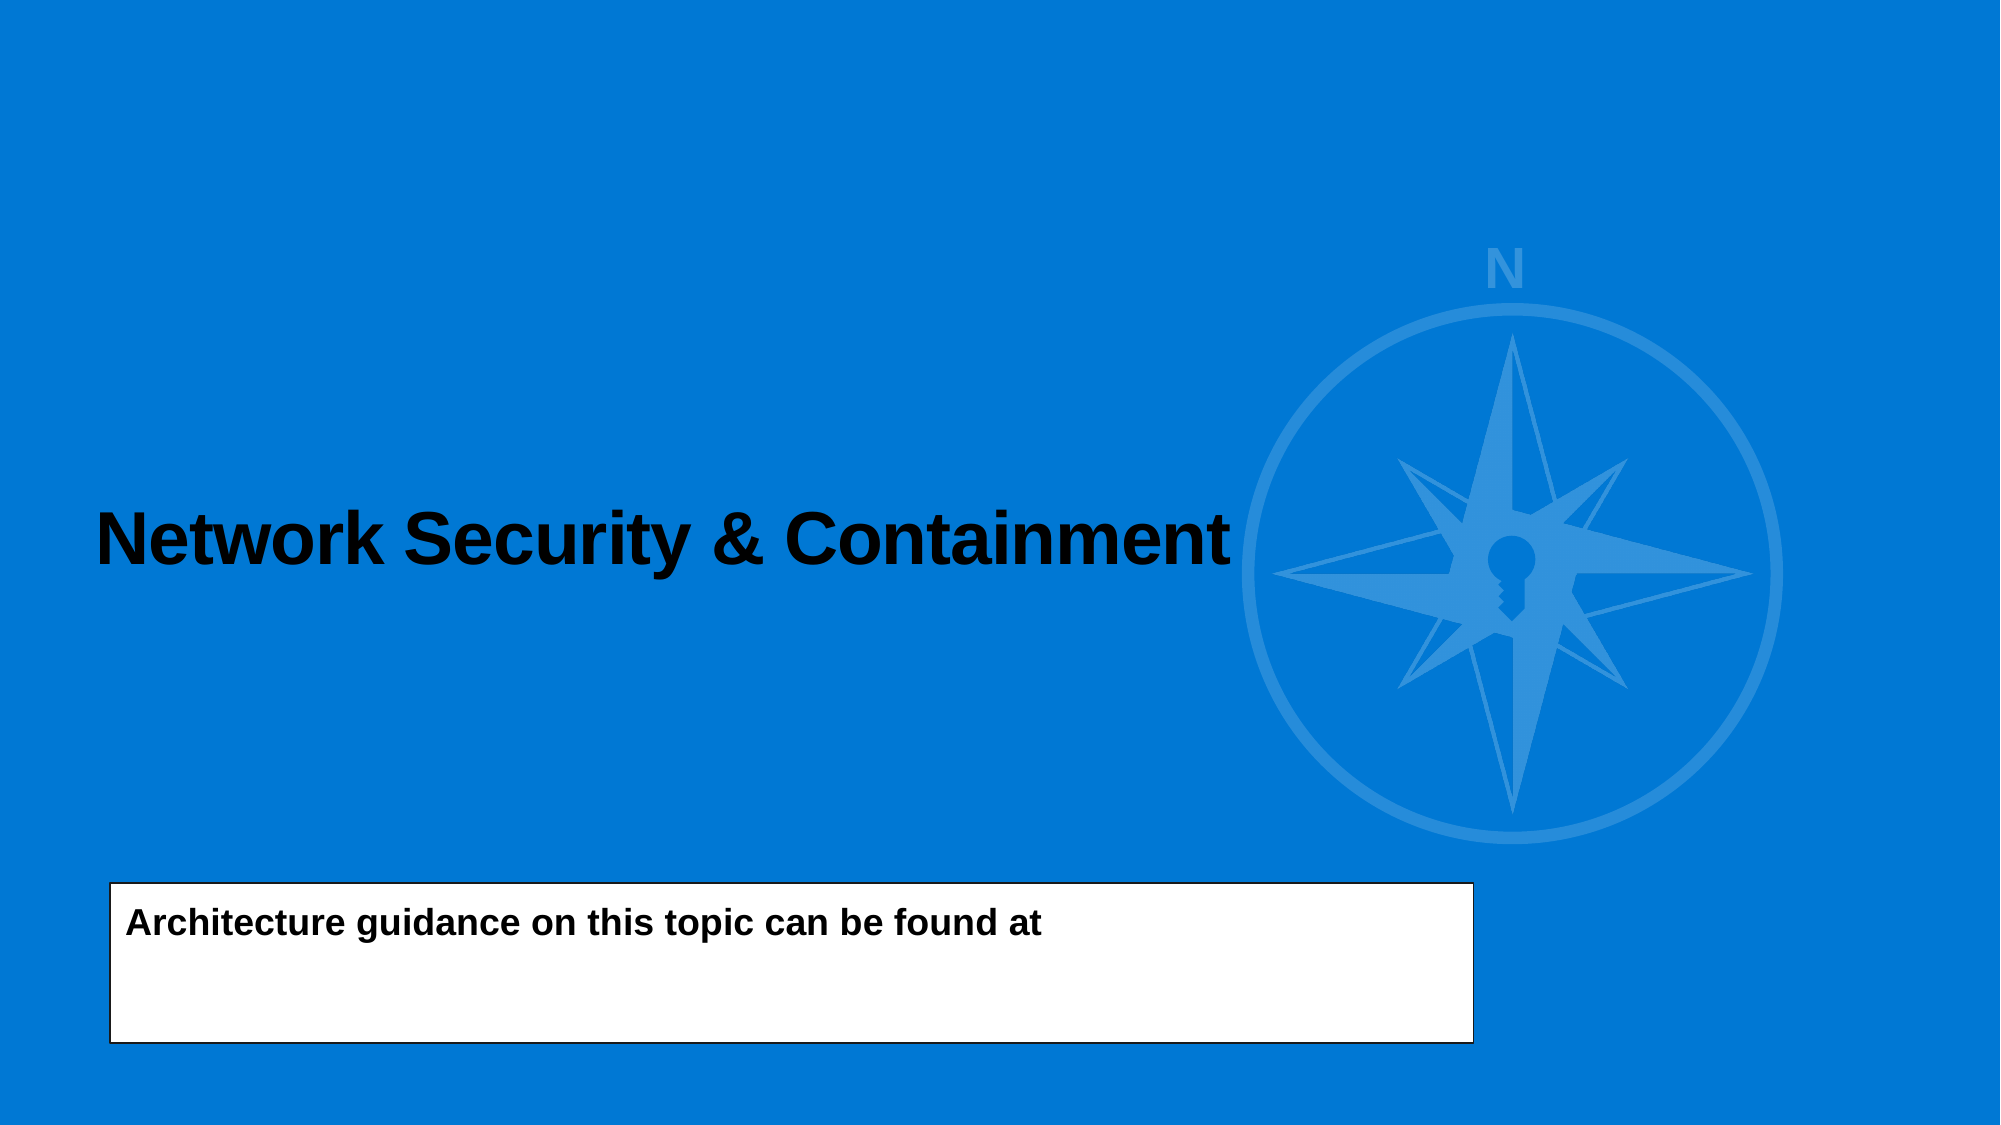

# Network Security & Containment
Architecture guidance on this topic can be found at

https://docs.microsoft.com/en-us/azure/architecture/security/network-security-containment